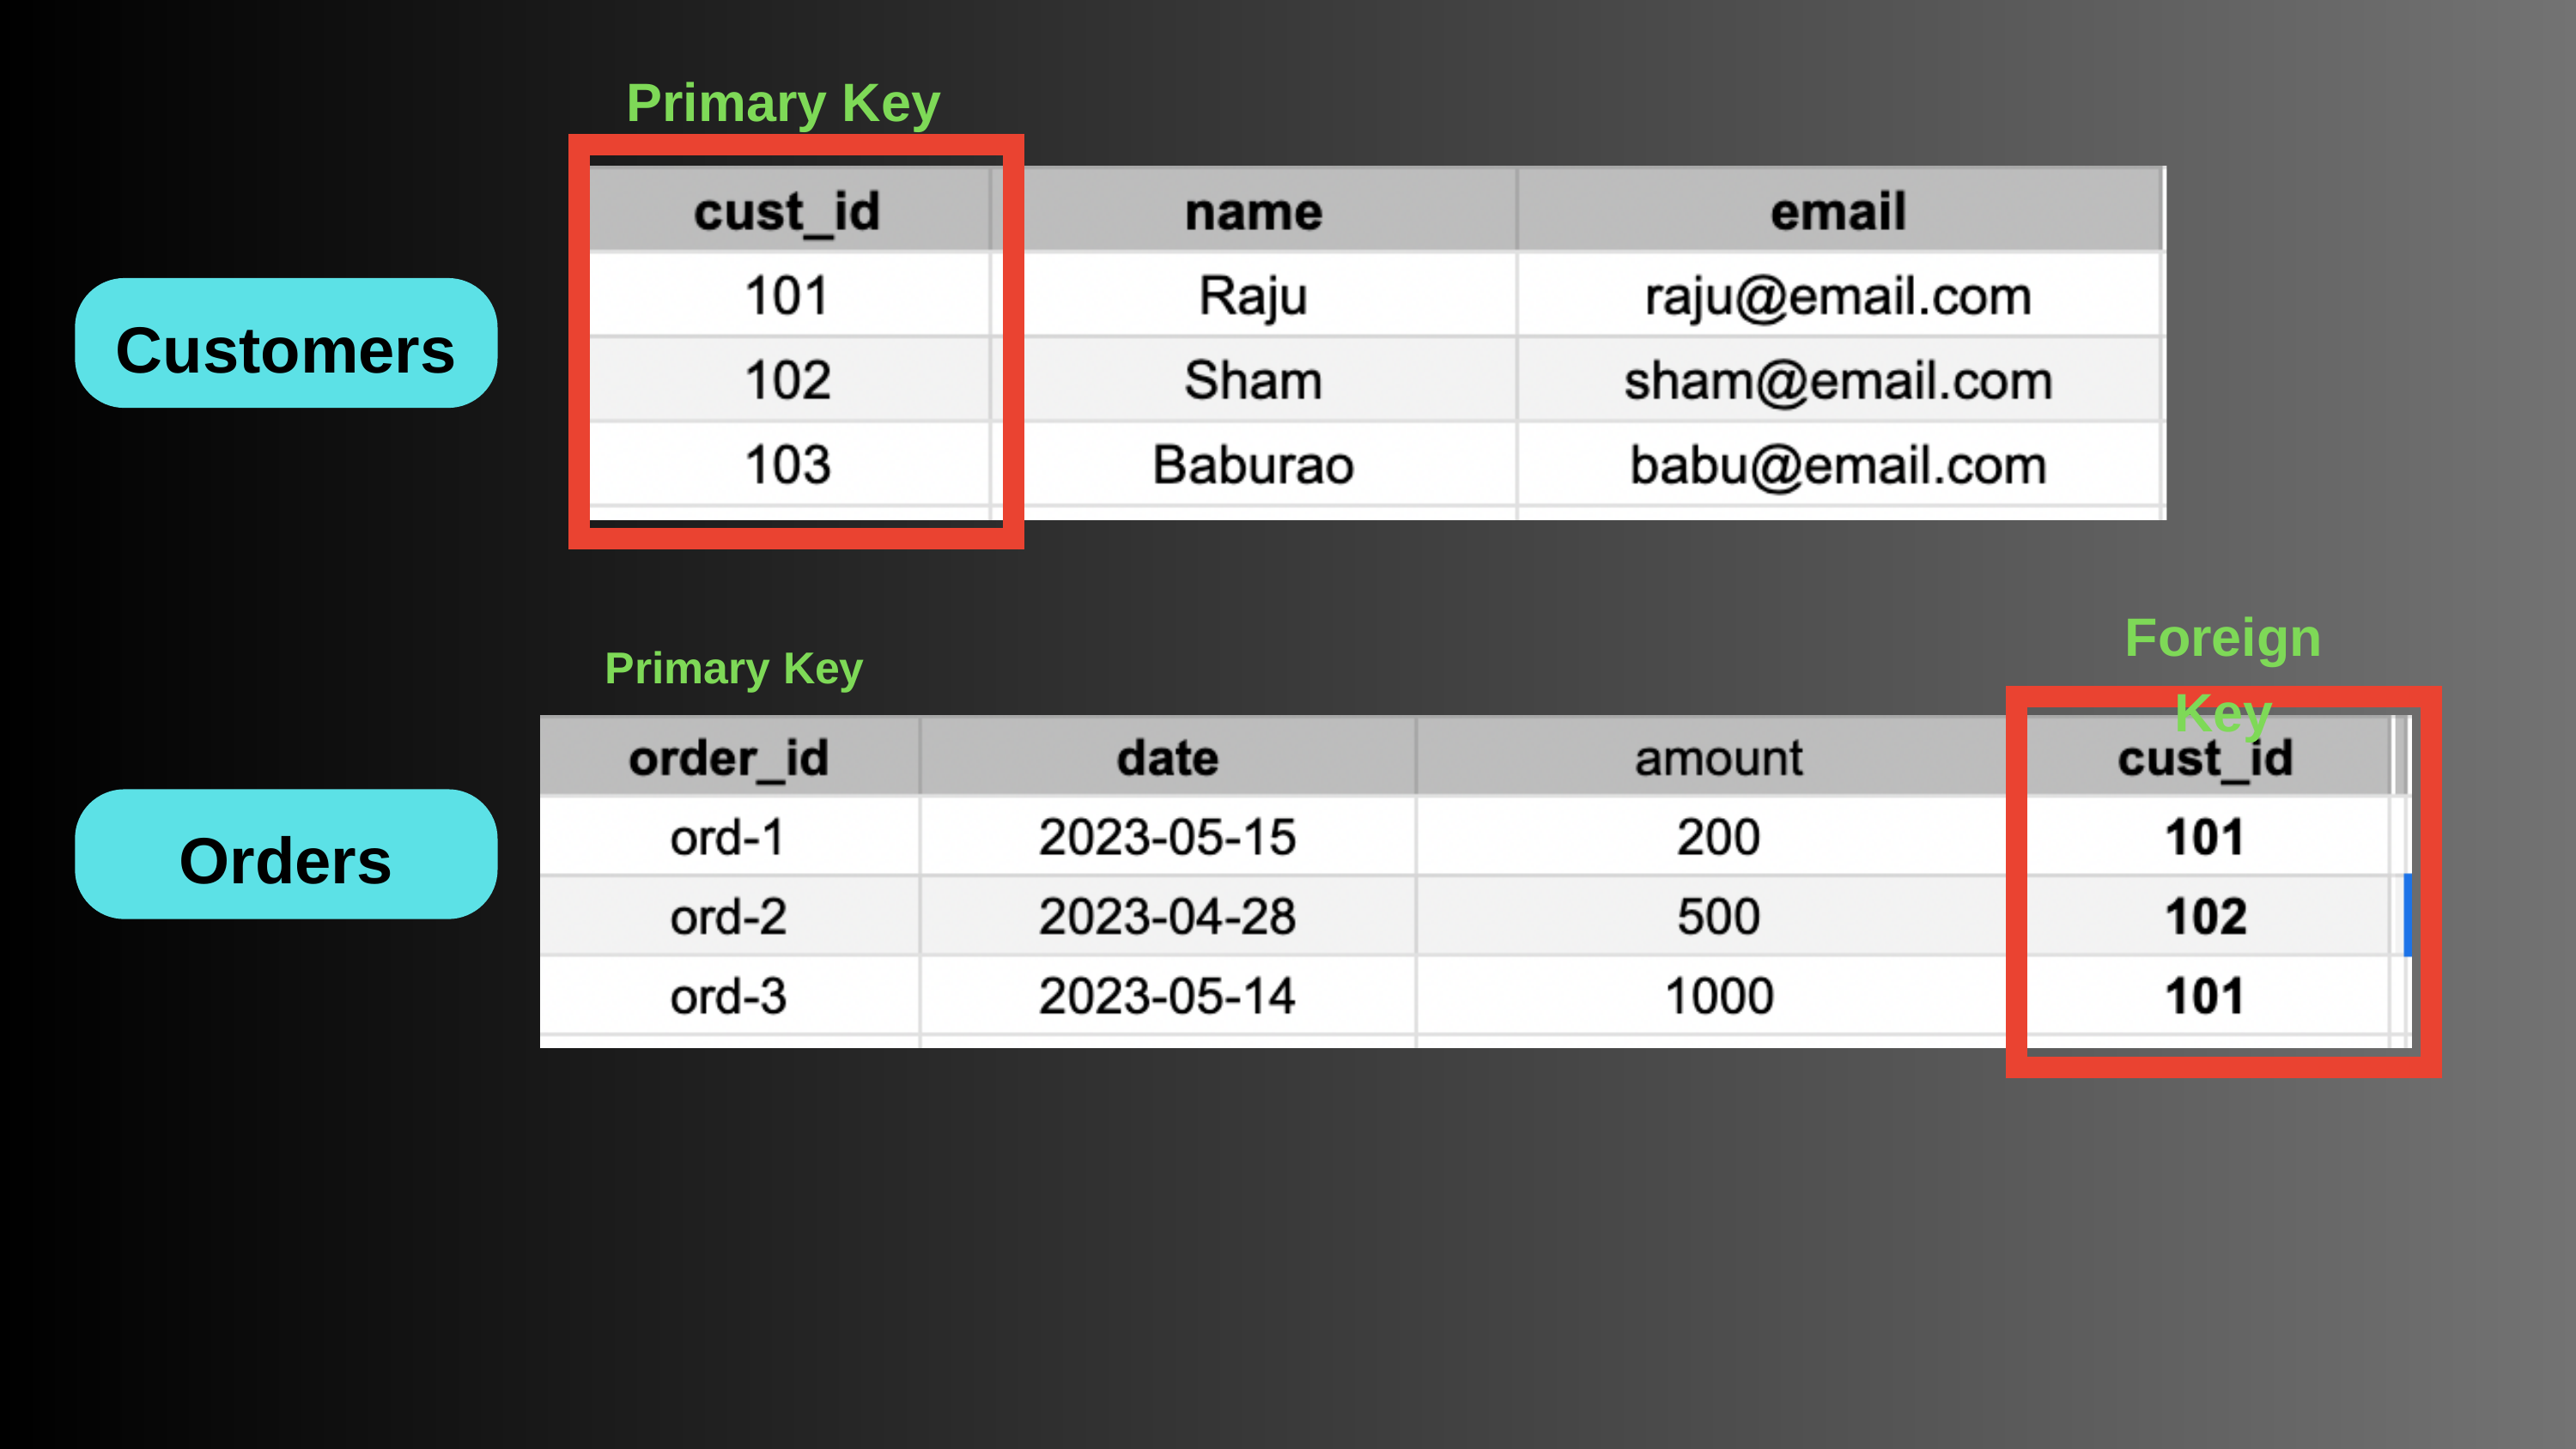

Primary Key

Customers
Foreign Key
Primary Key

Orders